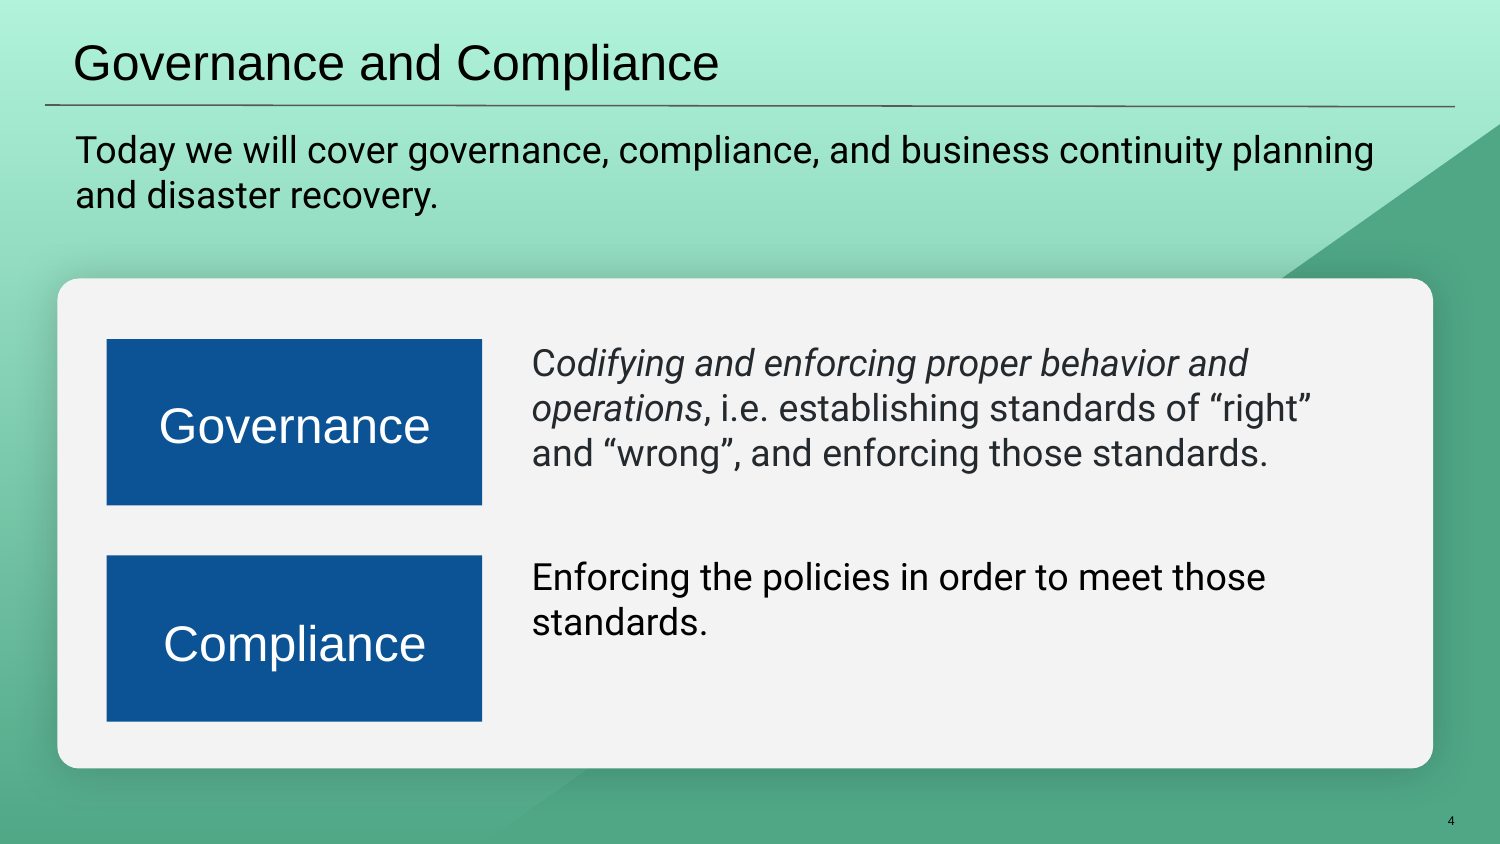

# Governance and Compliance

Today we will cover governance, compliance, and business continuity planning and disaster recovery.

Codifying and enforcing proper behavior and operations, i.e. establishing standards of “right” and “wrong”, and enforcing those standards.
Enforcing the policies in order to meet those standards.
Governance

Compliance
4